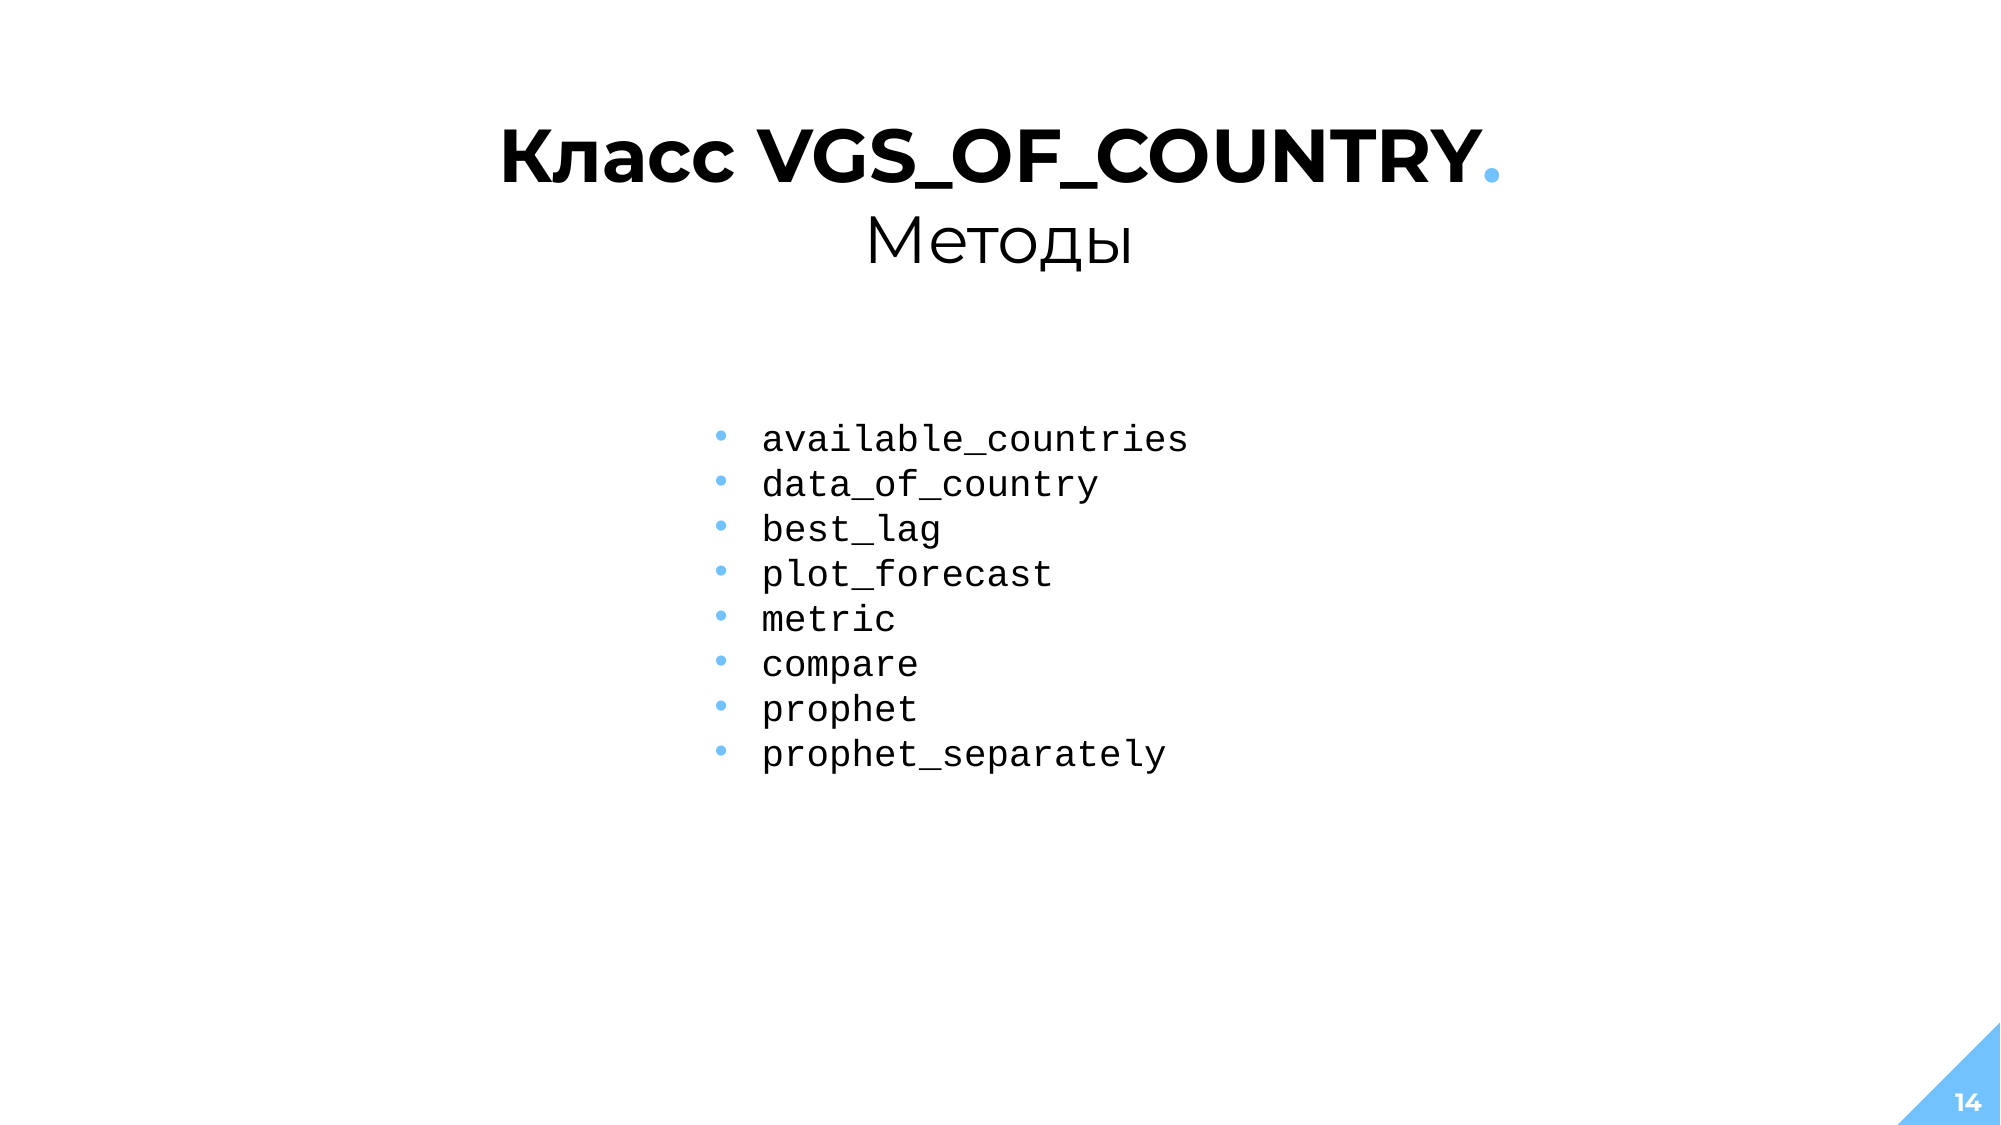

Класс VGS_OF_COUNTRY.
Методы

available_countries
data_of_country
best_lag
plot_forecast
metric
compare
prophet
prophet_separately
14